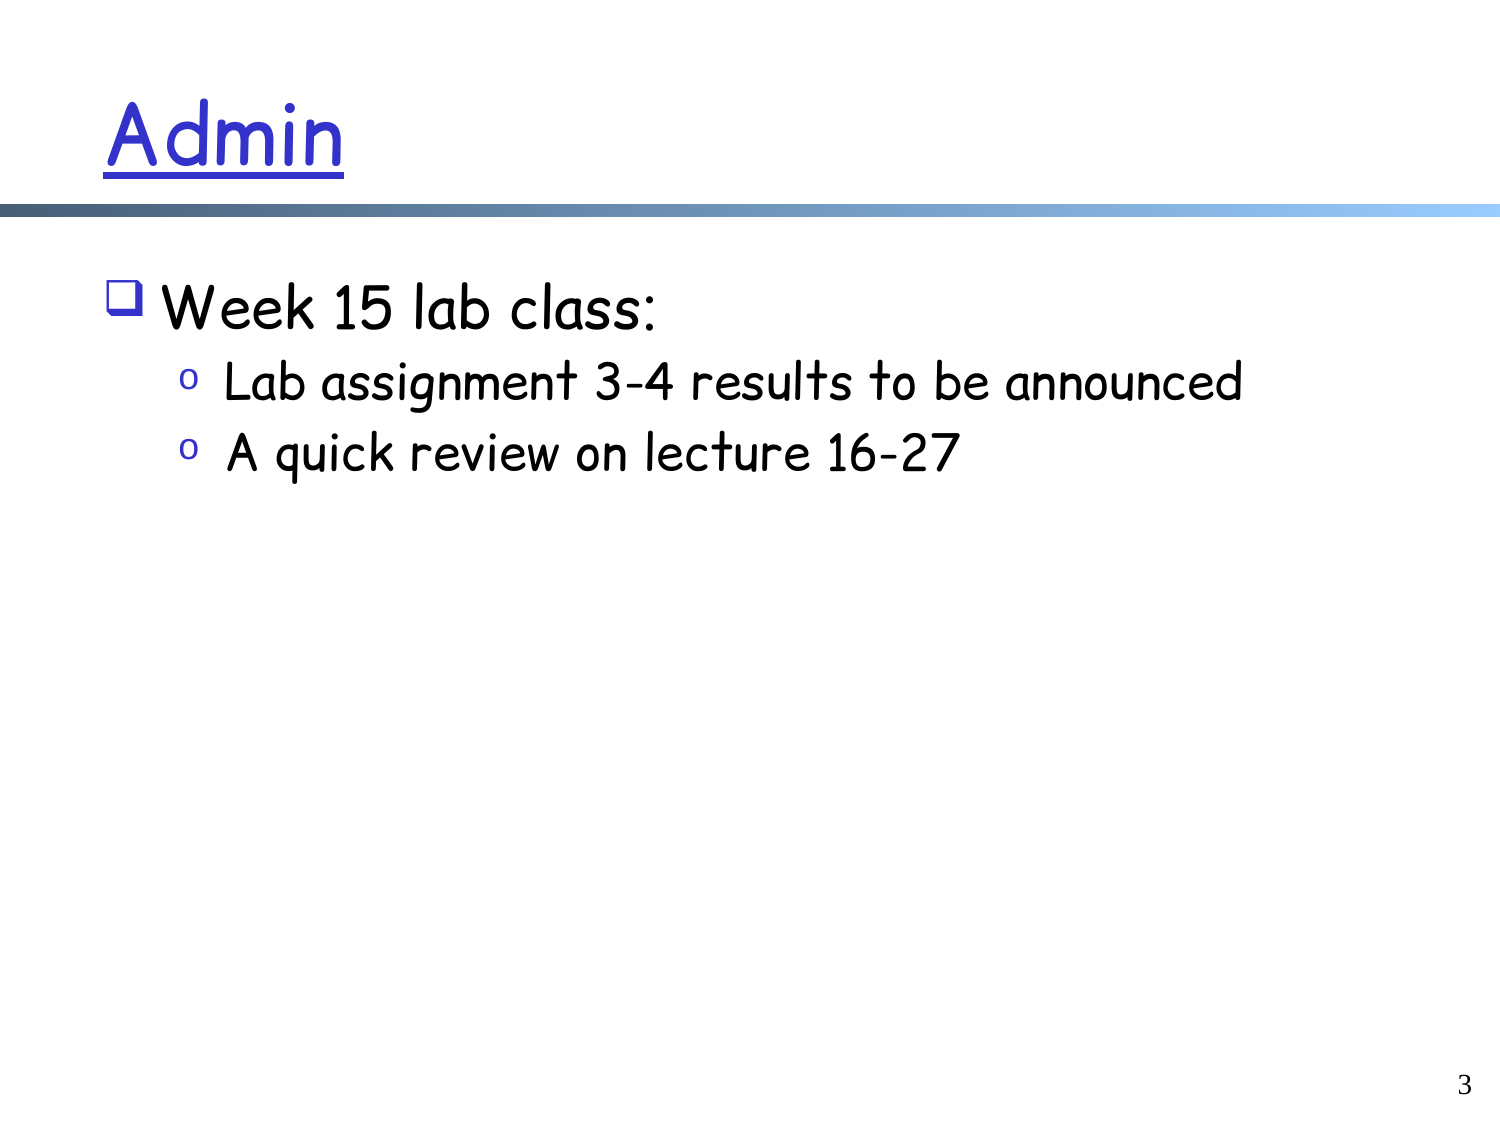

# Admin
Week 15 lab class:
Lab assignment 3-4 results to be announced
A quick review on lecture 16-27
3